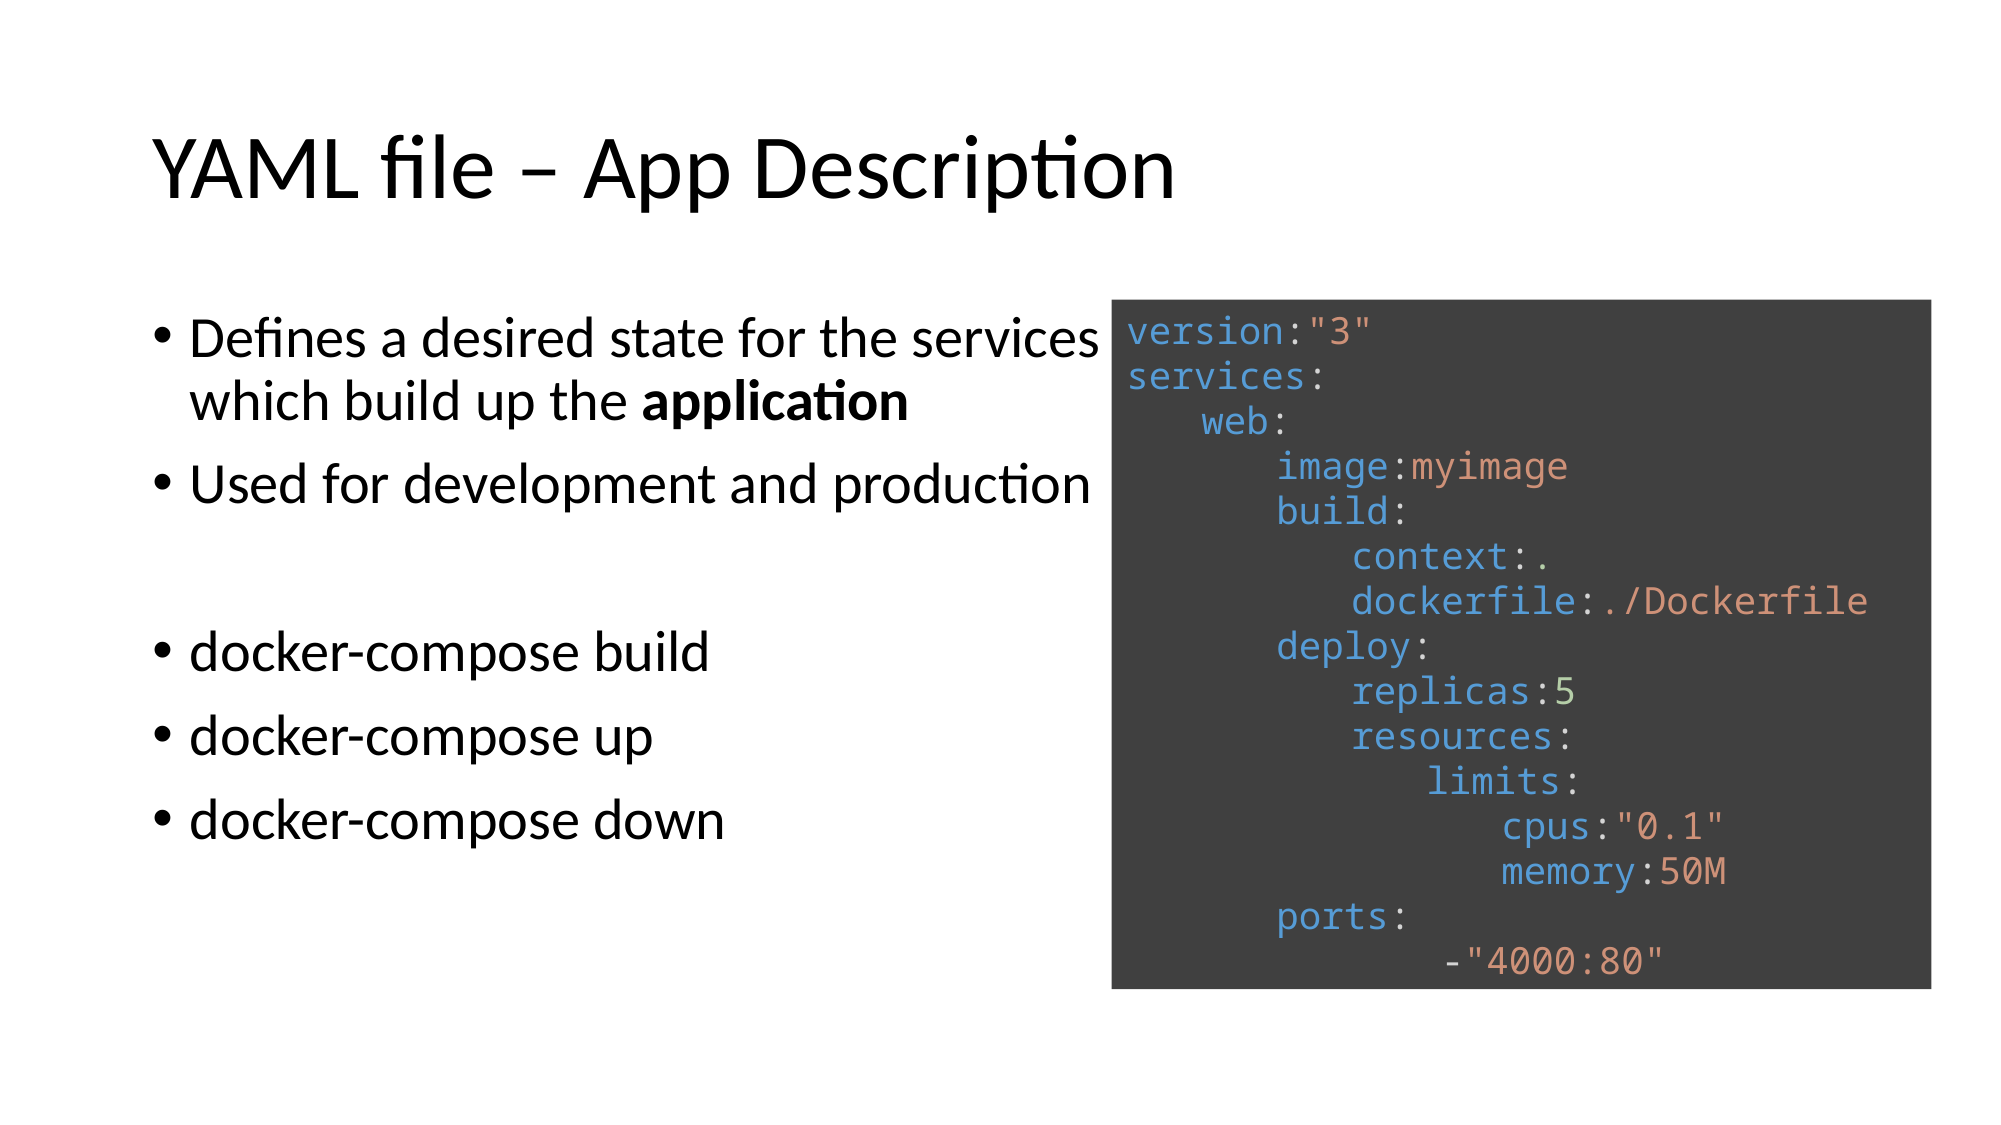

# YAML file – App Description
Defines a desired state for the services which build up the application
Used for development and production

docker-compose build
docker-compose up
docker-compose down
version:"3"
services:
web:
image:myimage
build:
context:.
dockerfile:./Dockerfile
deploy:
replicas:5
resources:
limits:
cpus:"0.1"
memory:50M
ports:
	    -"4000:80"